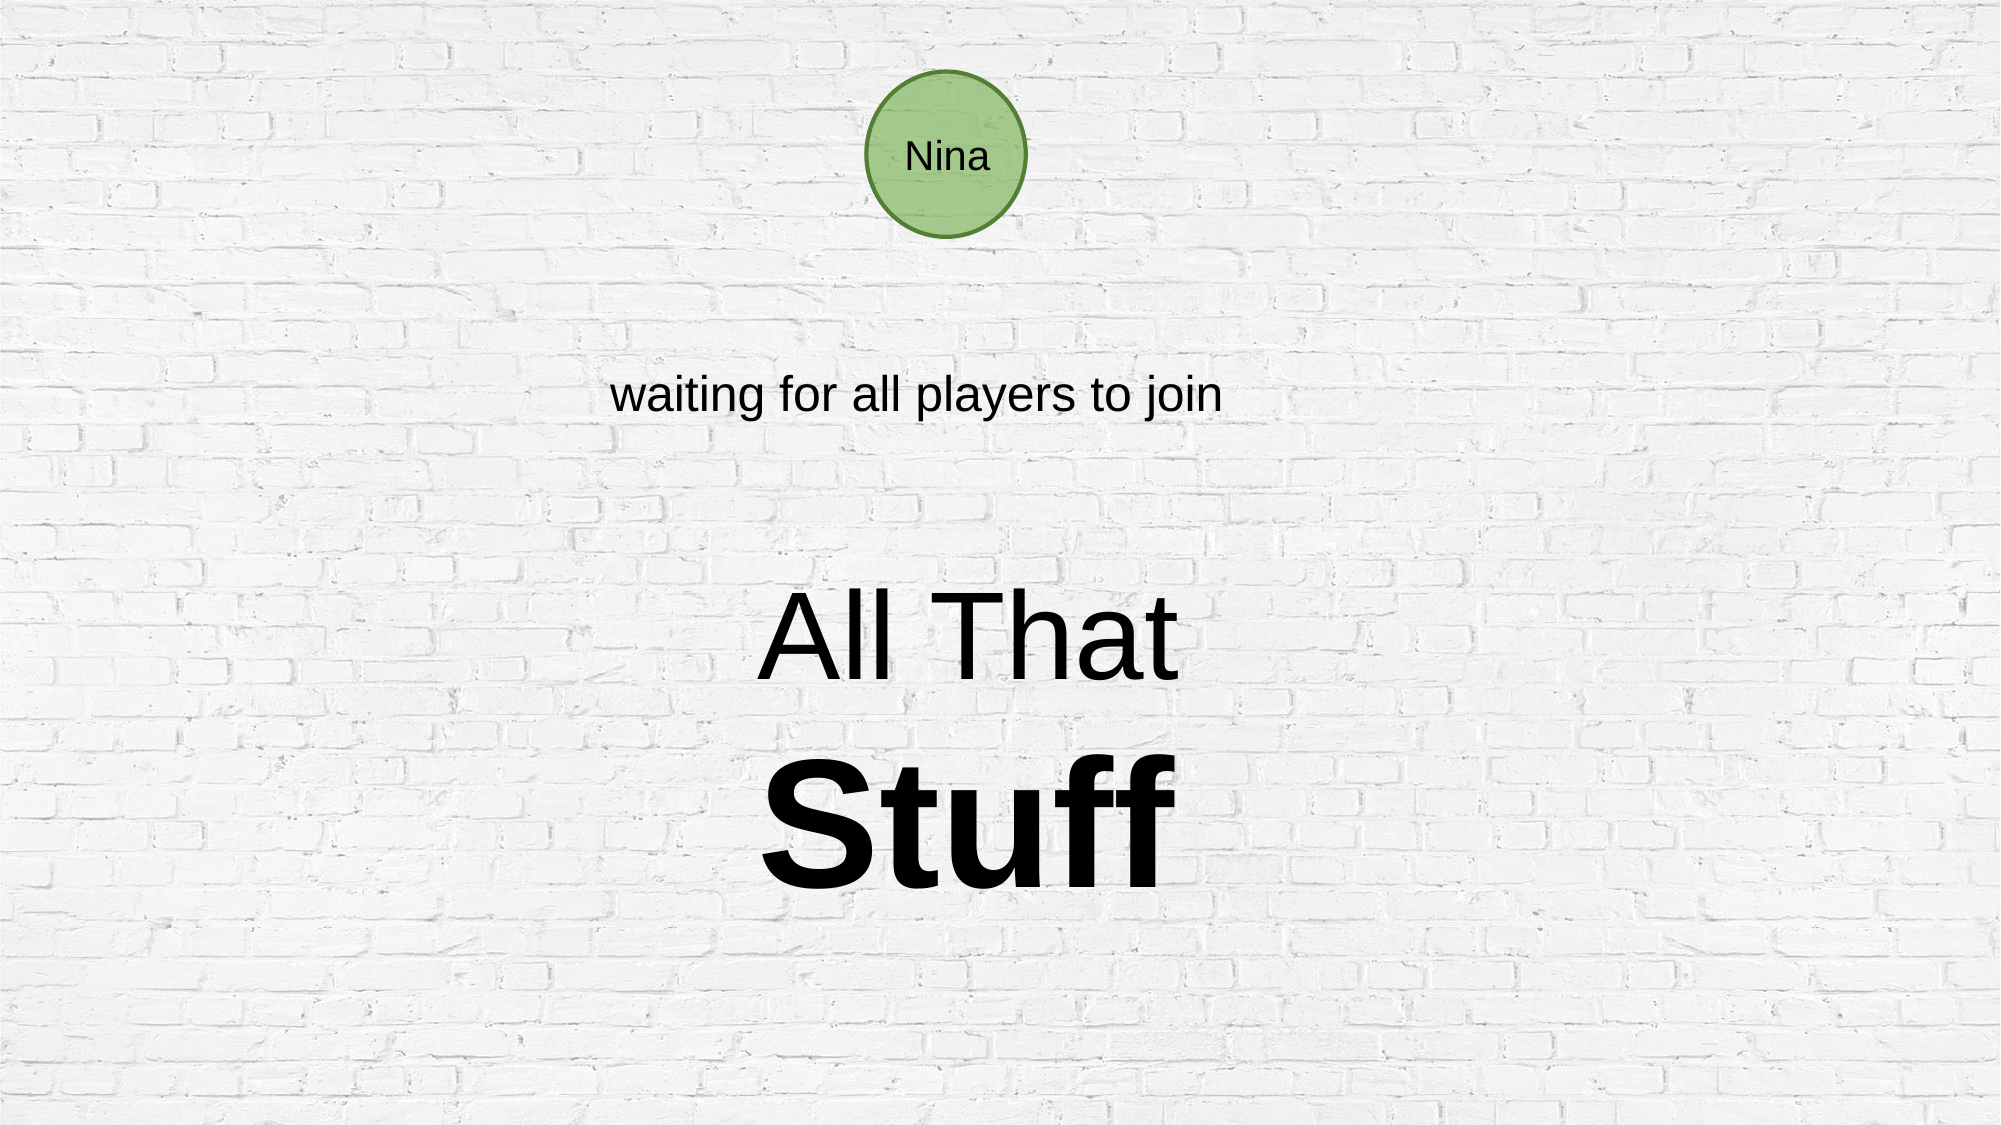

Nina
waiting for all players to join
All That
Stuff